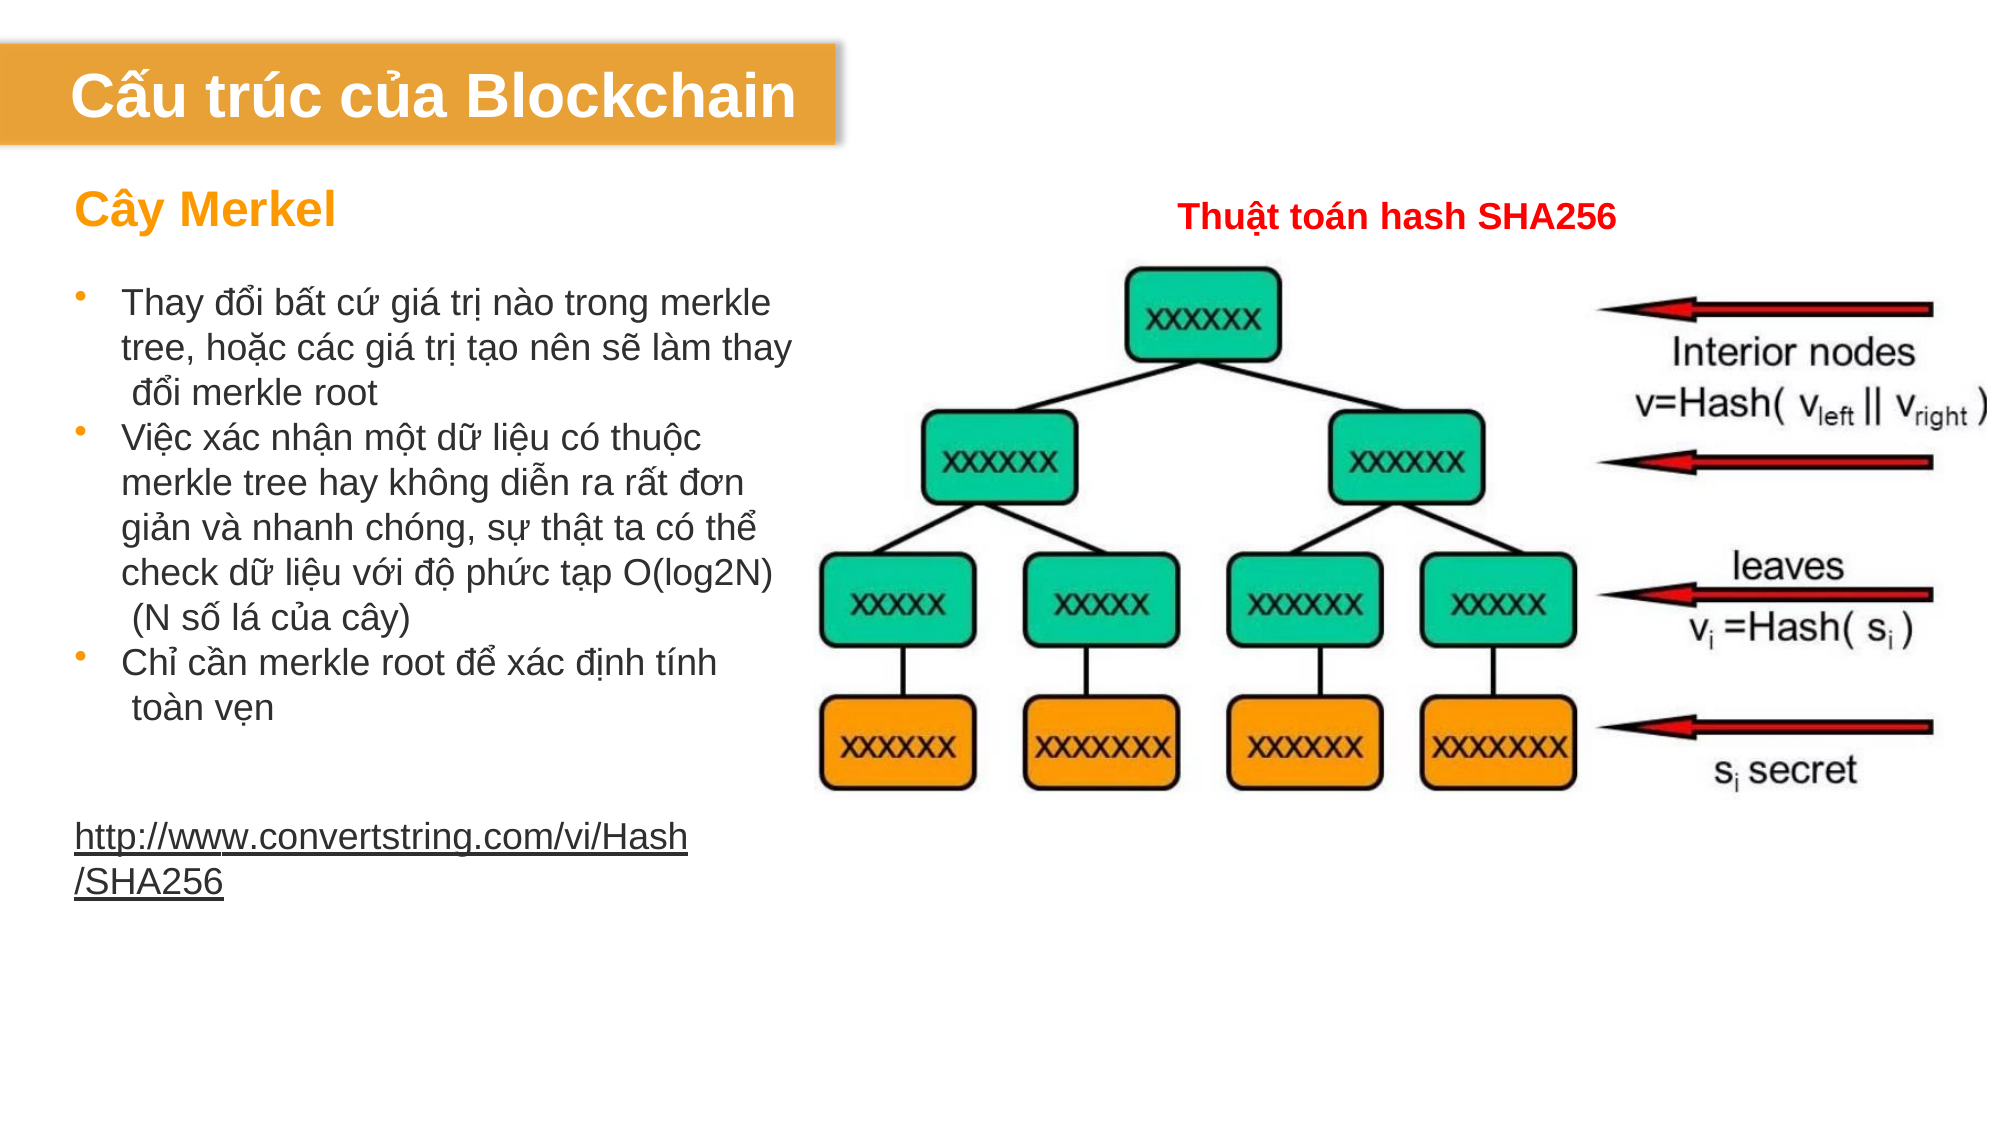

# Cấu trúc của Blockchain
Cây Merkel
Thuật toán hash SHA256

Thay đổi bất cứ giá trị nào trong merkle
tree, hoặc các giá trị tạo nên sẽ làm thay  đổi merkle root
Việc xác nhận một dữ liệu có thuộc  merkle tree hay không diễn ra rất đơn  giản và nhanh chóng, sự thật ta có thể  check dữ liệu với độ phức tạp O(log2N)  (N số lá của cây)
Chỉ cần merkle root để xác định tính  toàn vẹn

http://www.convertstring.com/vi/Hash/SHA256